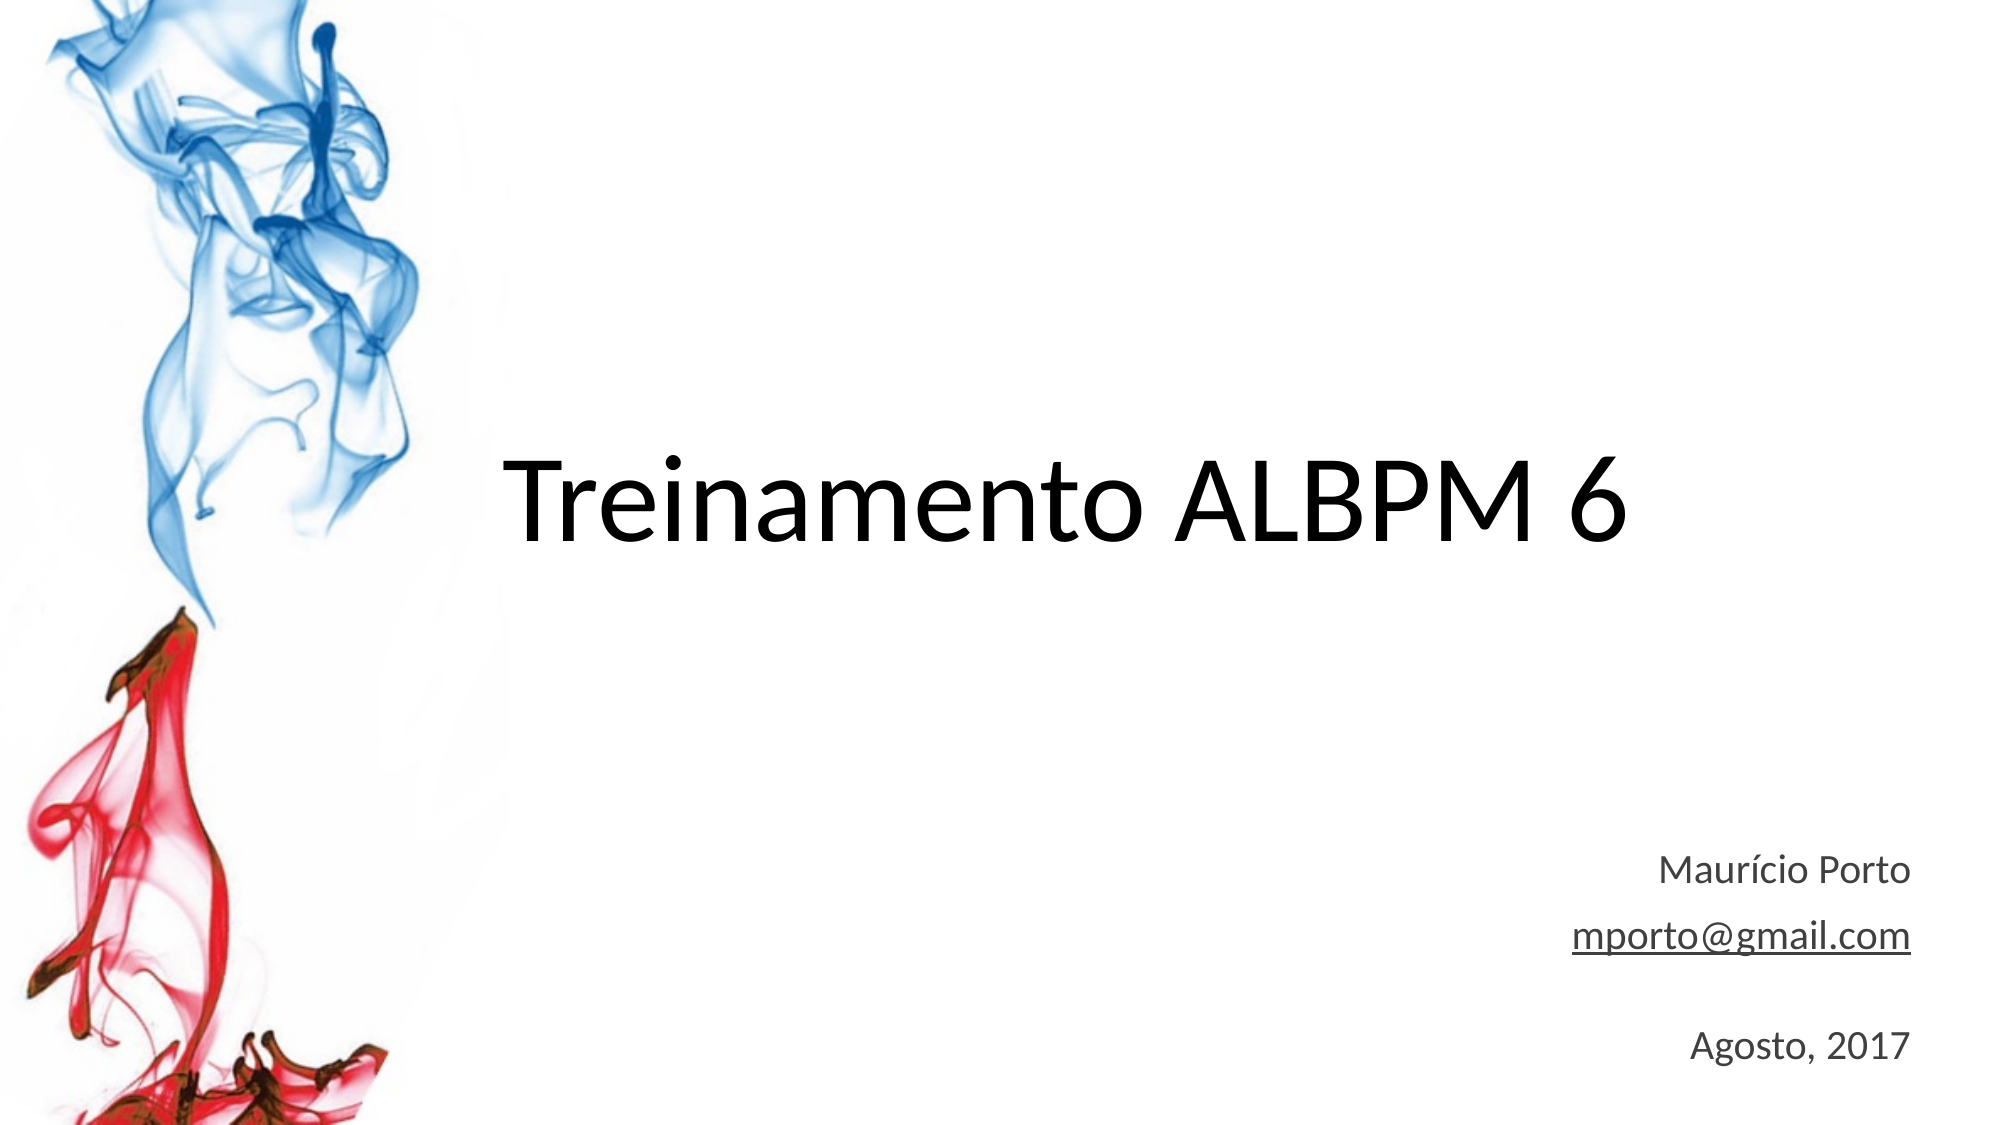

# Treinamento ALBPM 6
Maurício Porto
mporto@gmail.com
Agosto, 2017